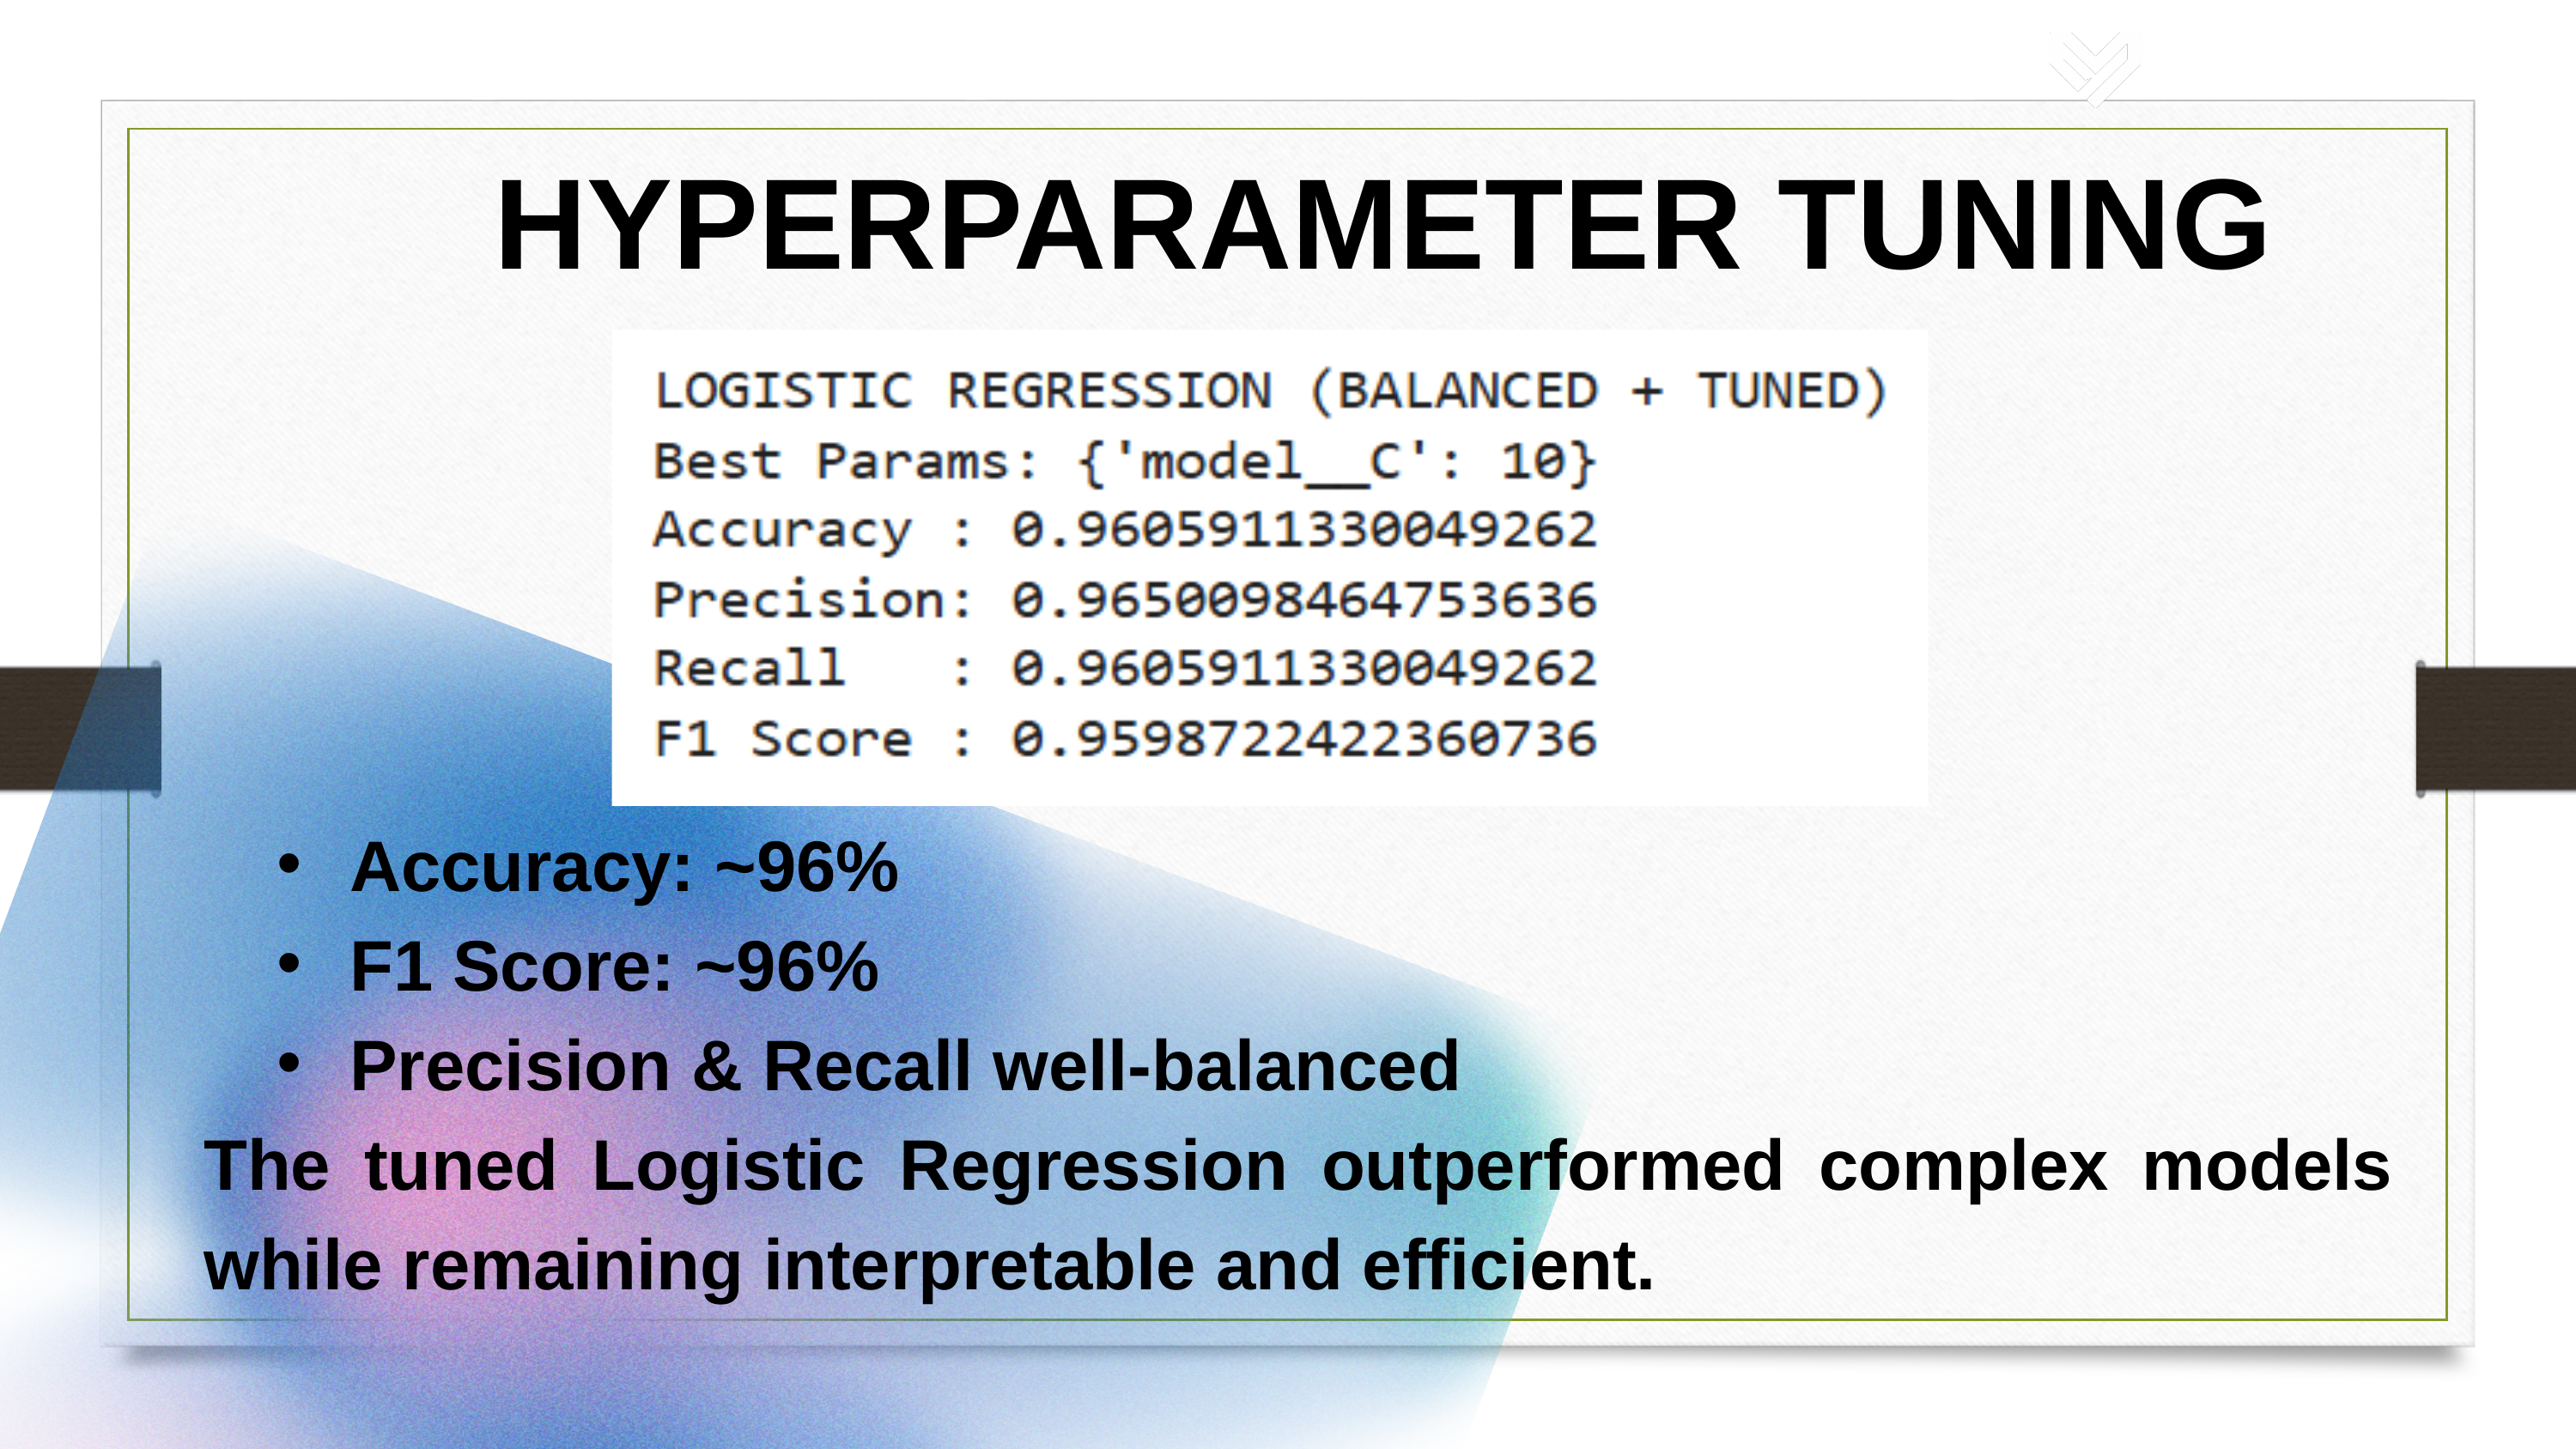

SHOPSY
HYPERPARAMETER TUNING

Accuracy: ~96%
F1 Score: ~96%
Precision & Recall well-balanced
The tuned Logistic Regression outperformed complex models while remaining interpretable and efficient.